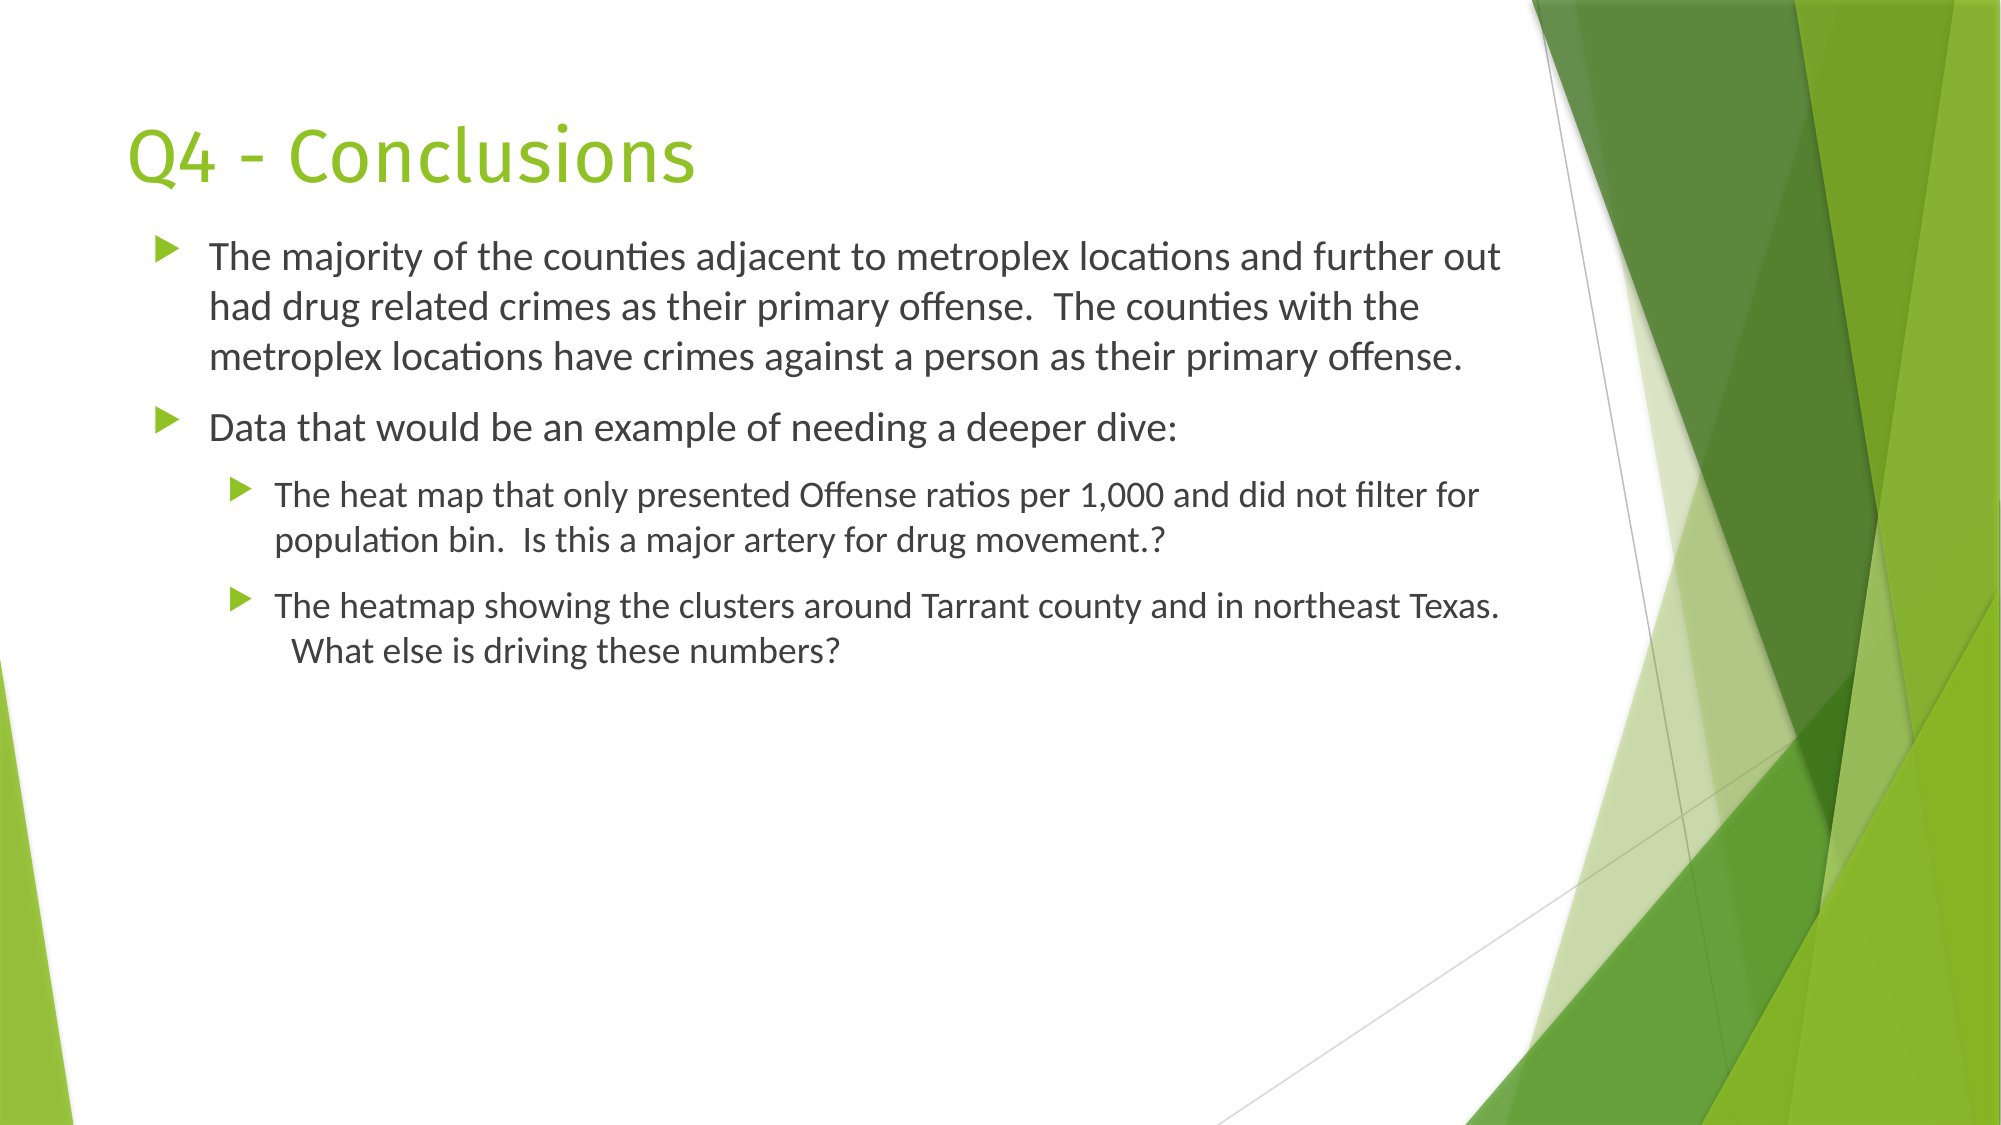

# Q4 - Conclusions
The majority of the counties adjacent to metroplex locations and further out had drug related crimes as their primary offense.  The counties with the metroplex locations have crimes against a person as their primary offense.
Data that would be an example of needing a deeper dive:
The heat map that only presented Offense ratios per 1,000 and did not filter for population bin.  Is this a major artery for drug movement.?
The heatmap showing the clusters around Tarrant county and in northeast Texas.   What else is driving these numbers?